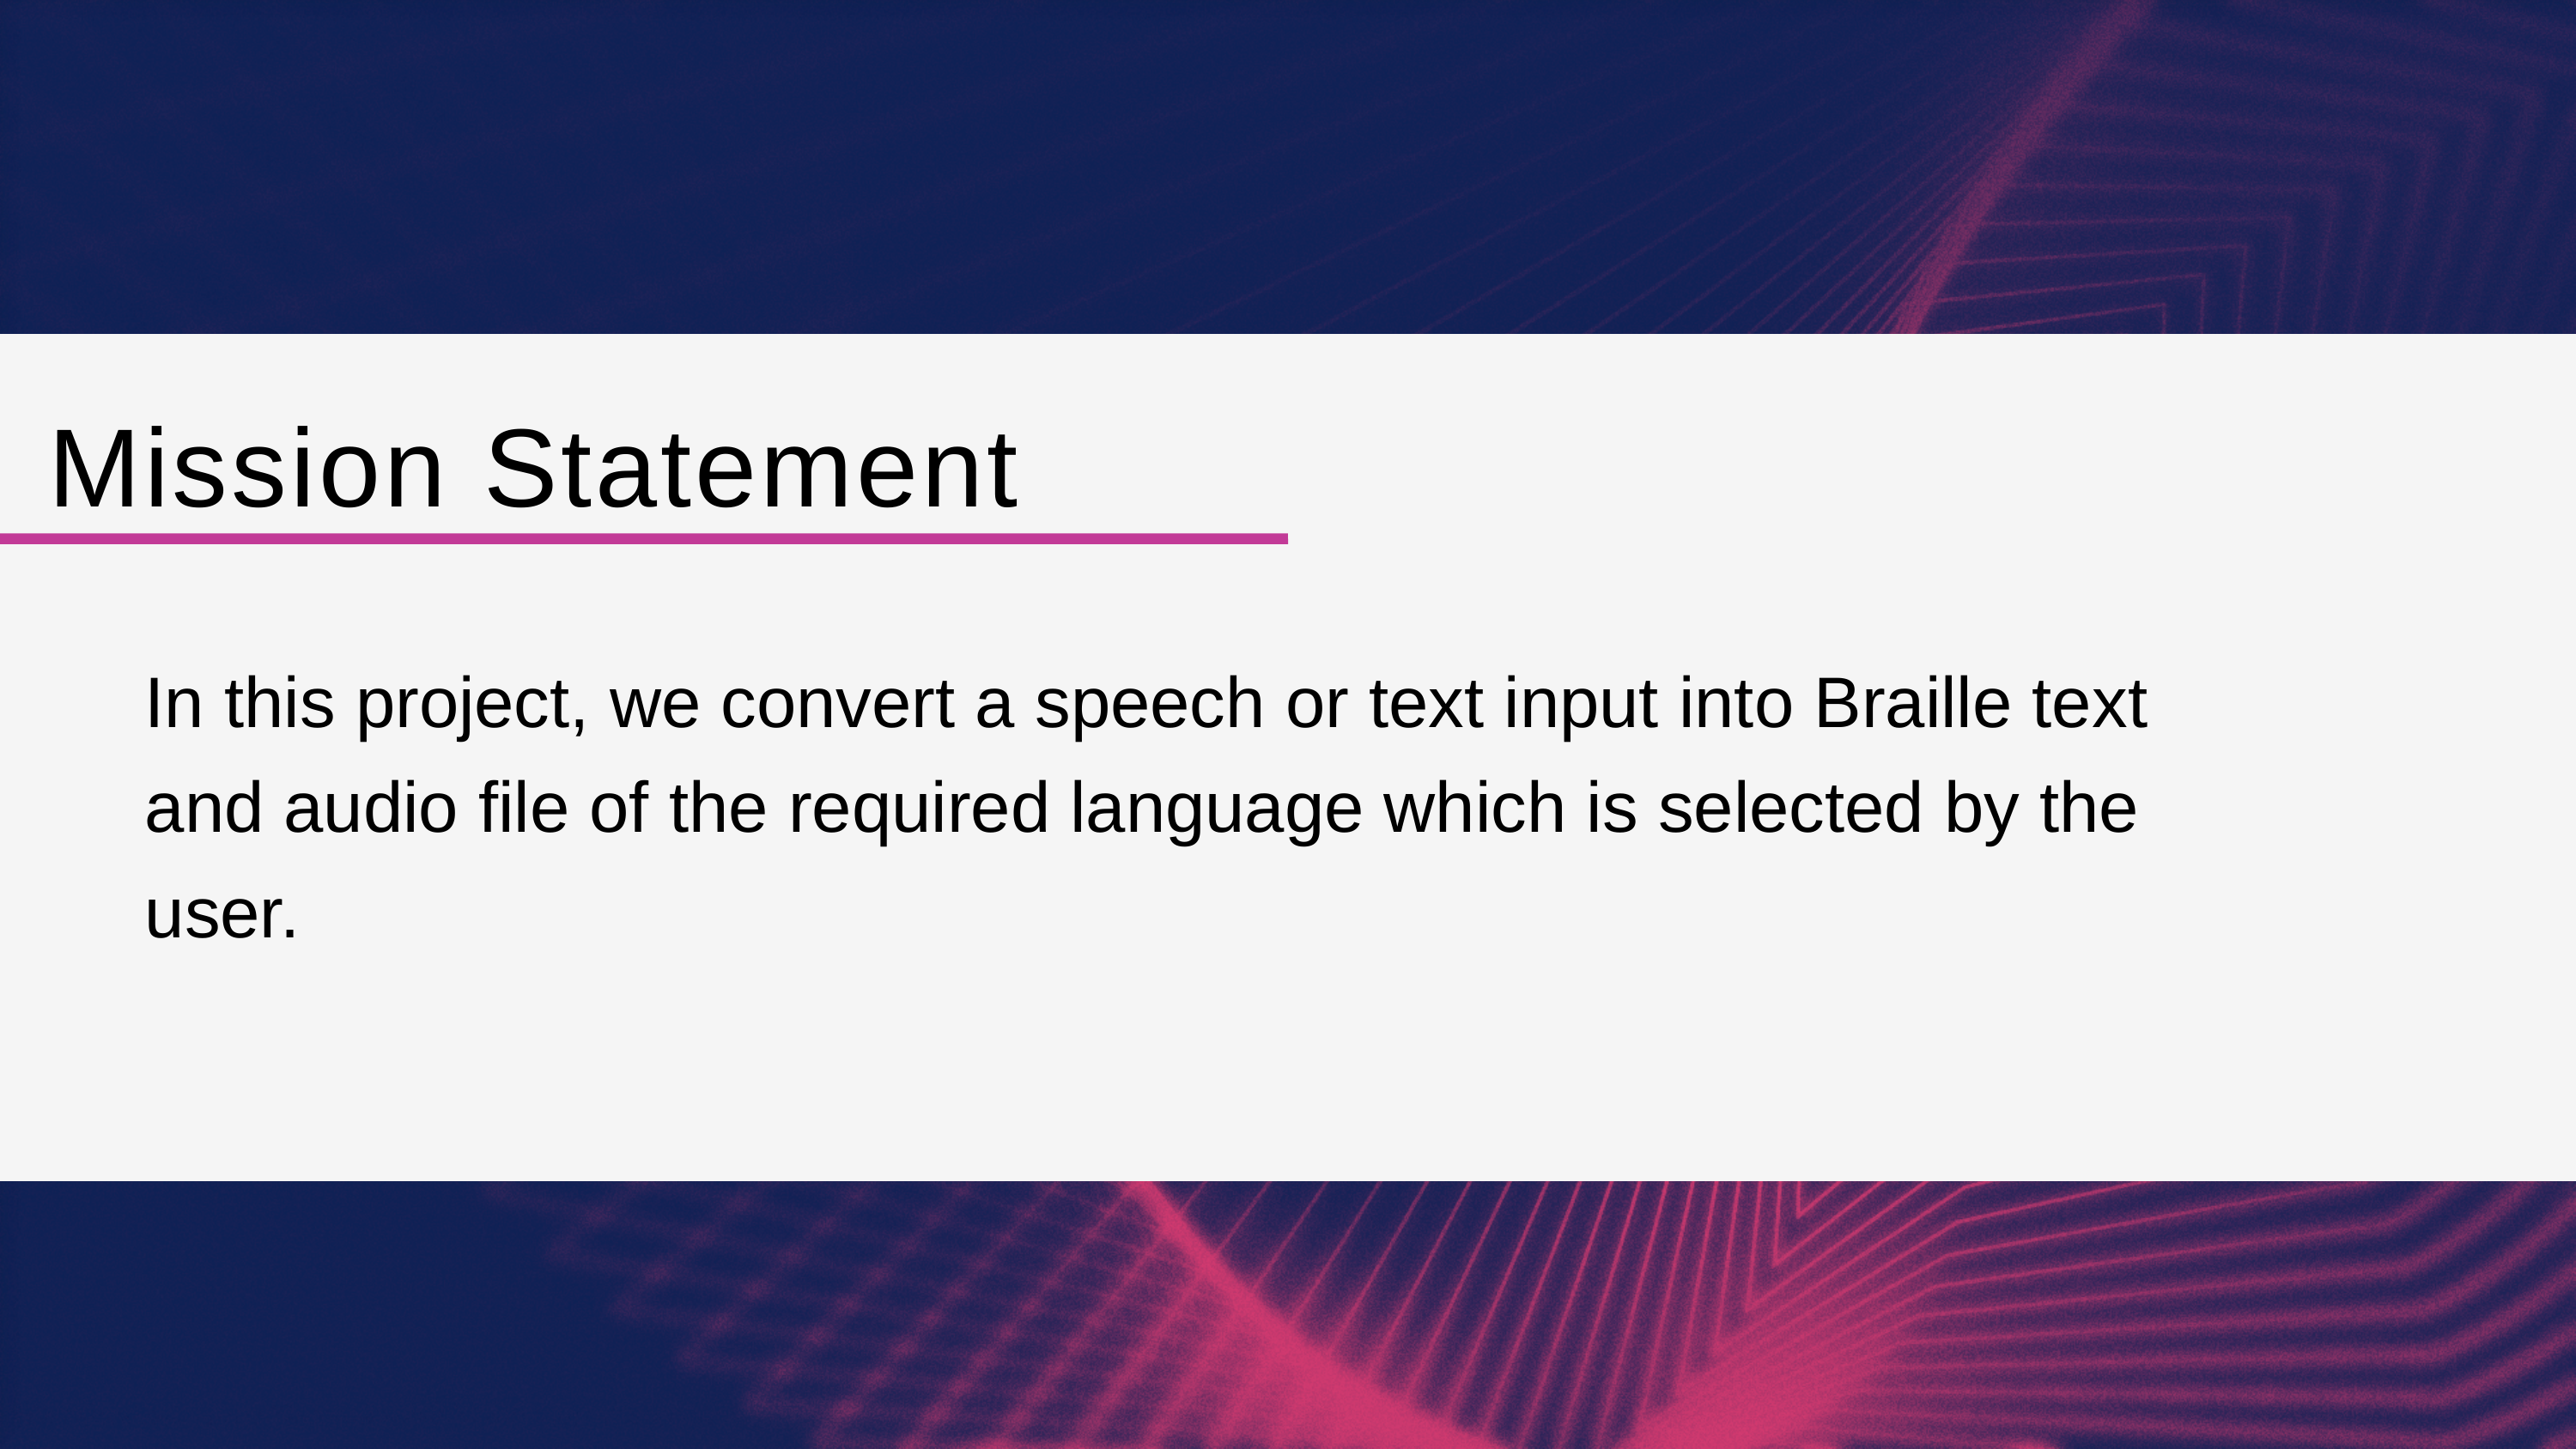

Mission Statement

In this project, we convert a speech or text input into Braille text and audio file of the required language which is selected by the user.